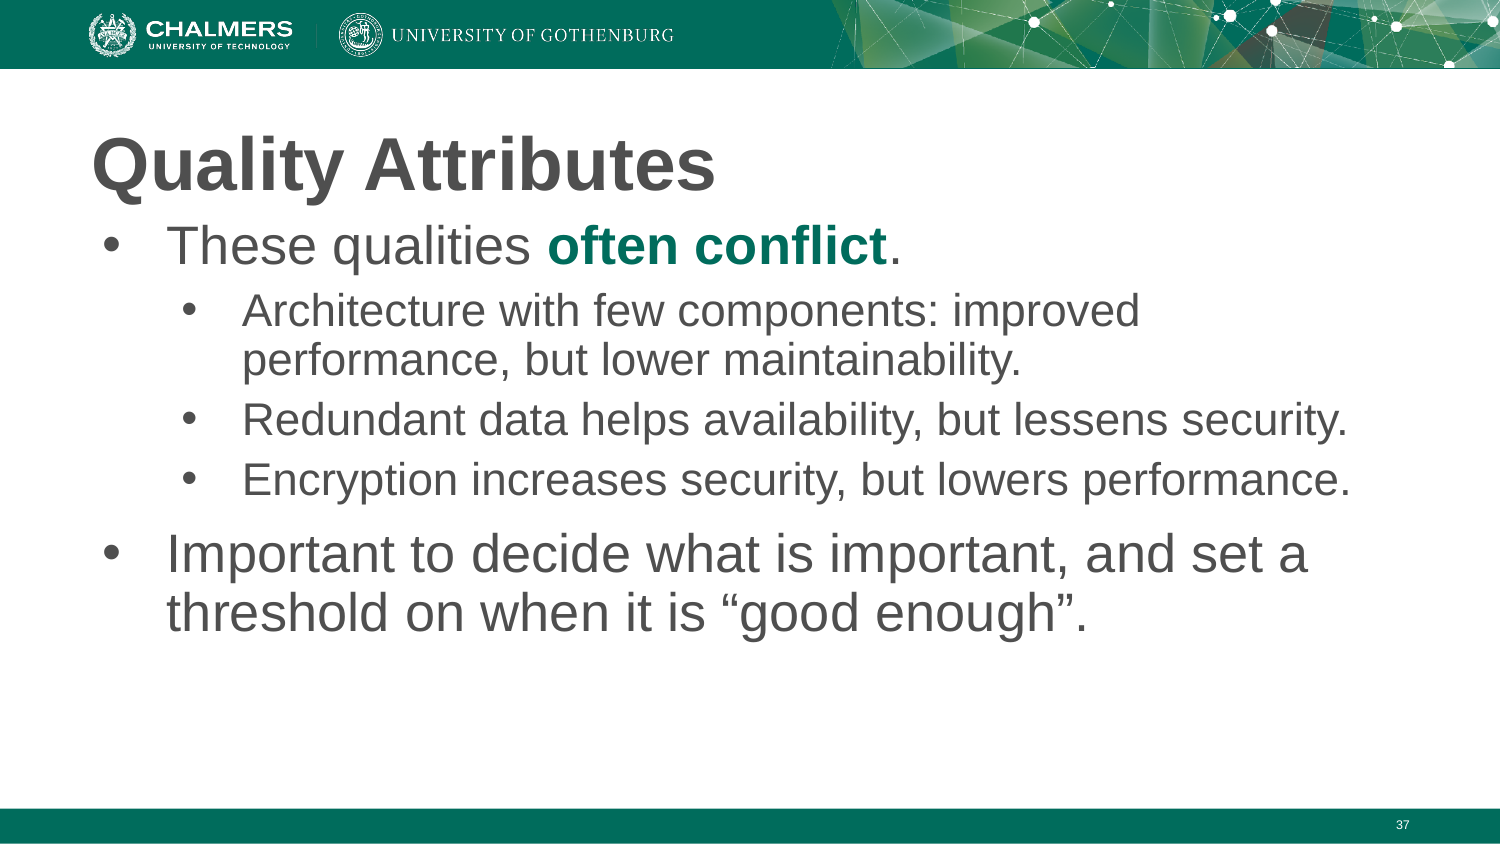

# Quality Attributes
These qualities often conflict.
Architecture with few components: improved performance, but lower maintainability.
Redundant data helps availability, but lessens security.
Encryption increases security, but lowers performance.
Important to decide what is important, and set a threshold on when it is “good enough”.
37